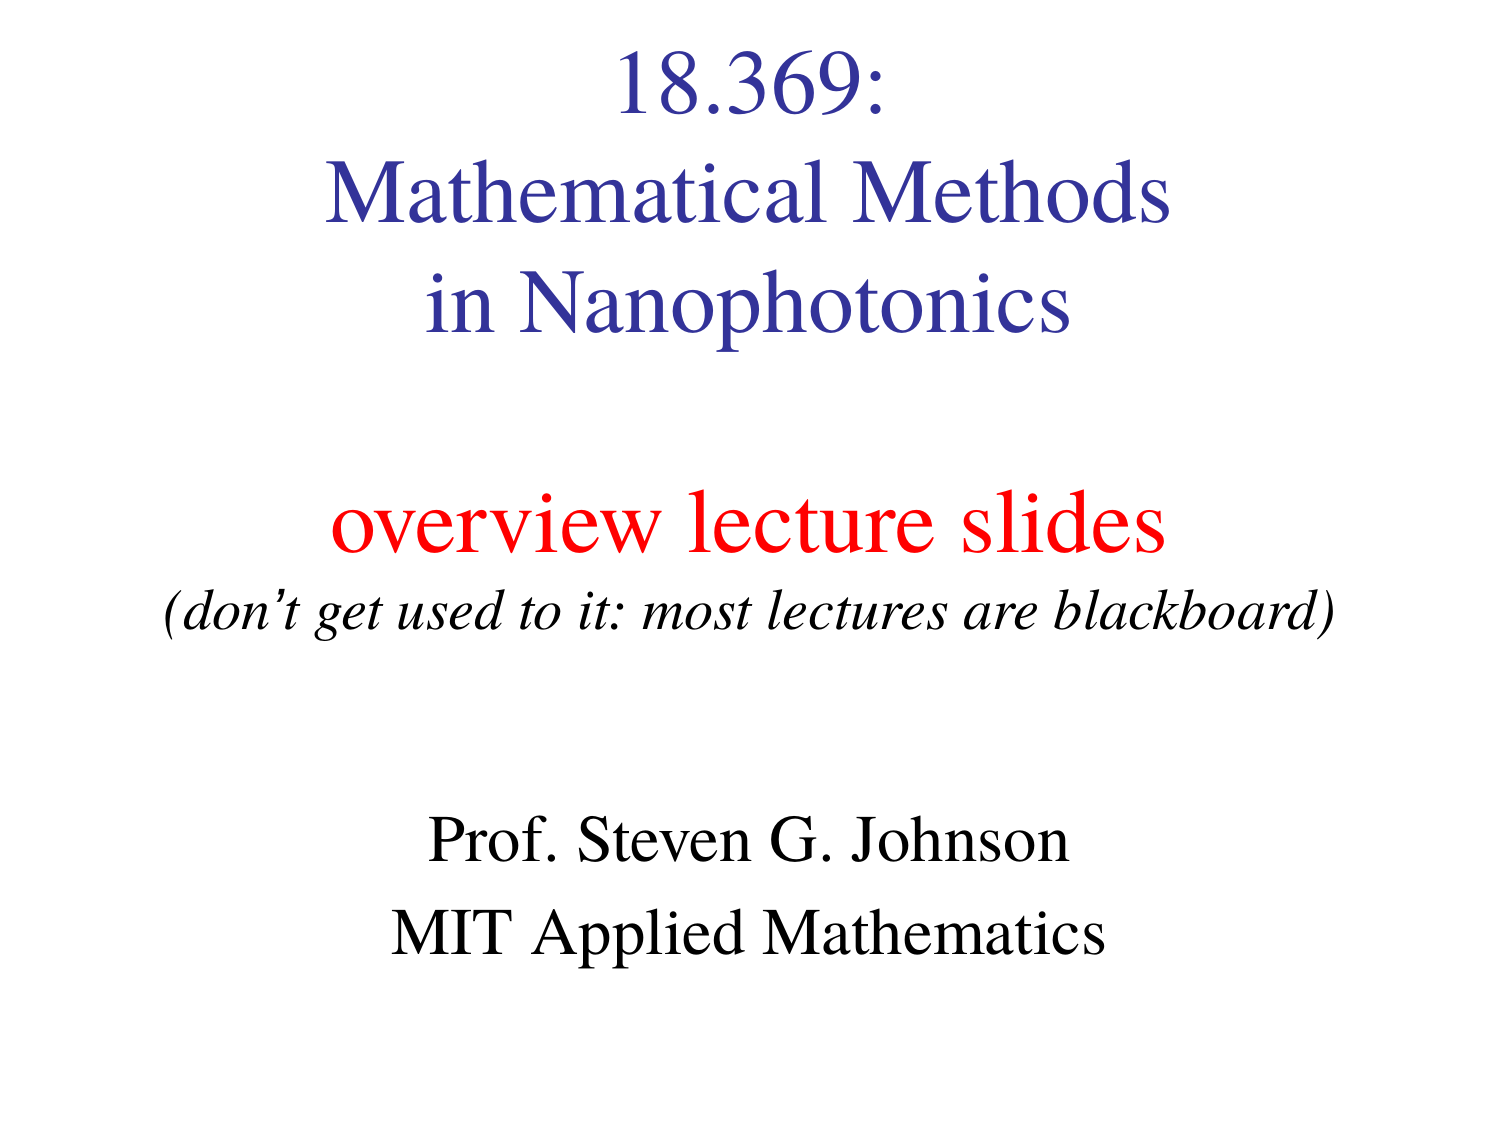

# 18.369: Mathematical Methods in Nanophotonics overview lecture slides (don’t get used to it: most lectures are blackboard)
Prof. Steven G. Johnson
MIT Applied Mathematics